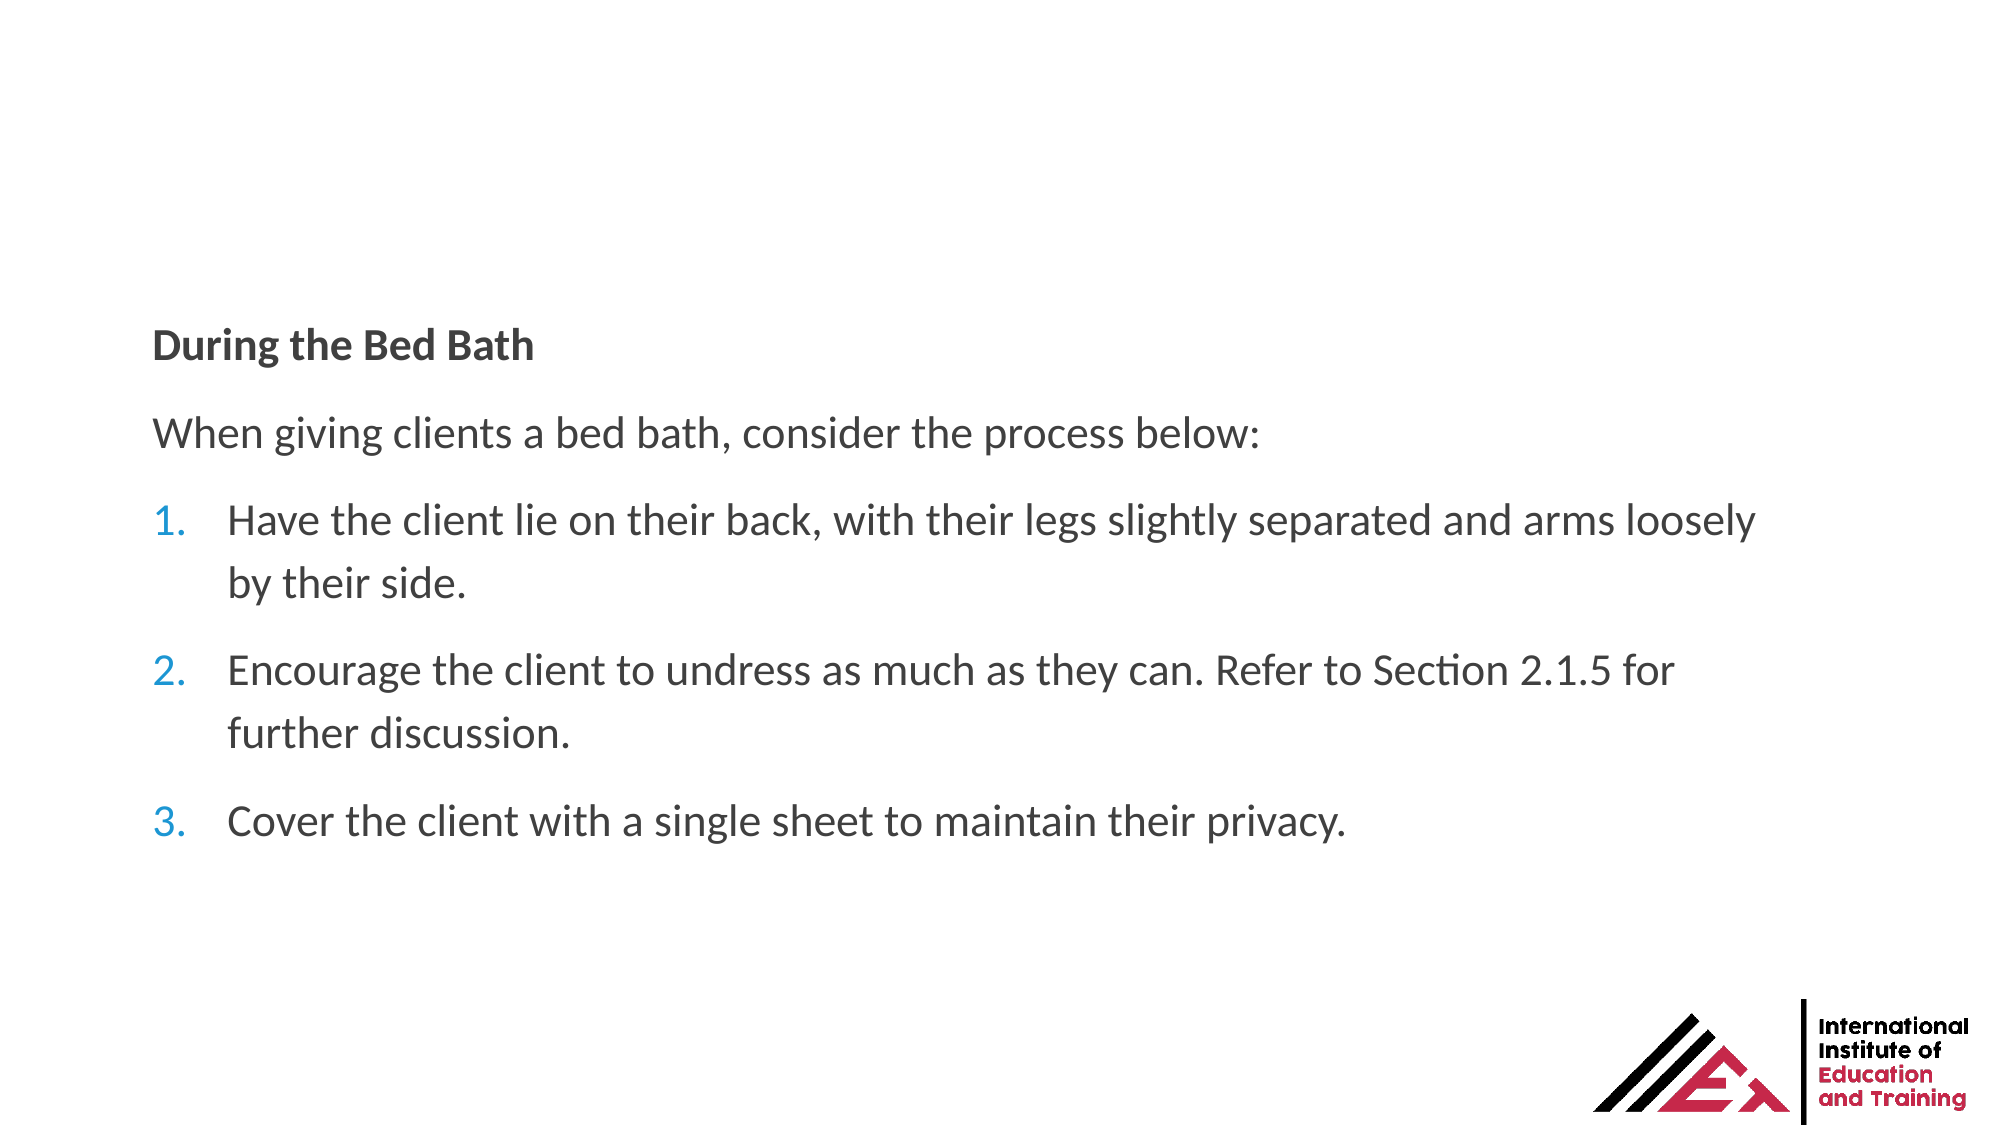

During the Bed Bath
When giving clients a bed bath, consider the process below:
Have the client lie on their back, with their legs slightly separated and arms loosely by their side.
Encourage the client to undress as much as they can. Refer to Section 2.1.5 for further discussion.
Cover the client with a single sheet to maintain their privacy.